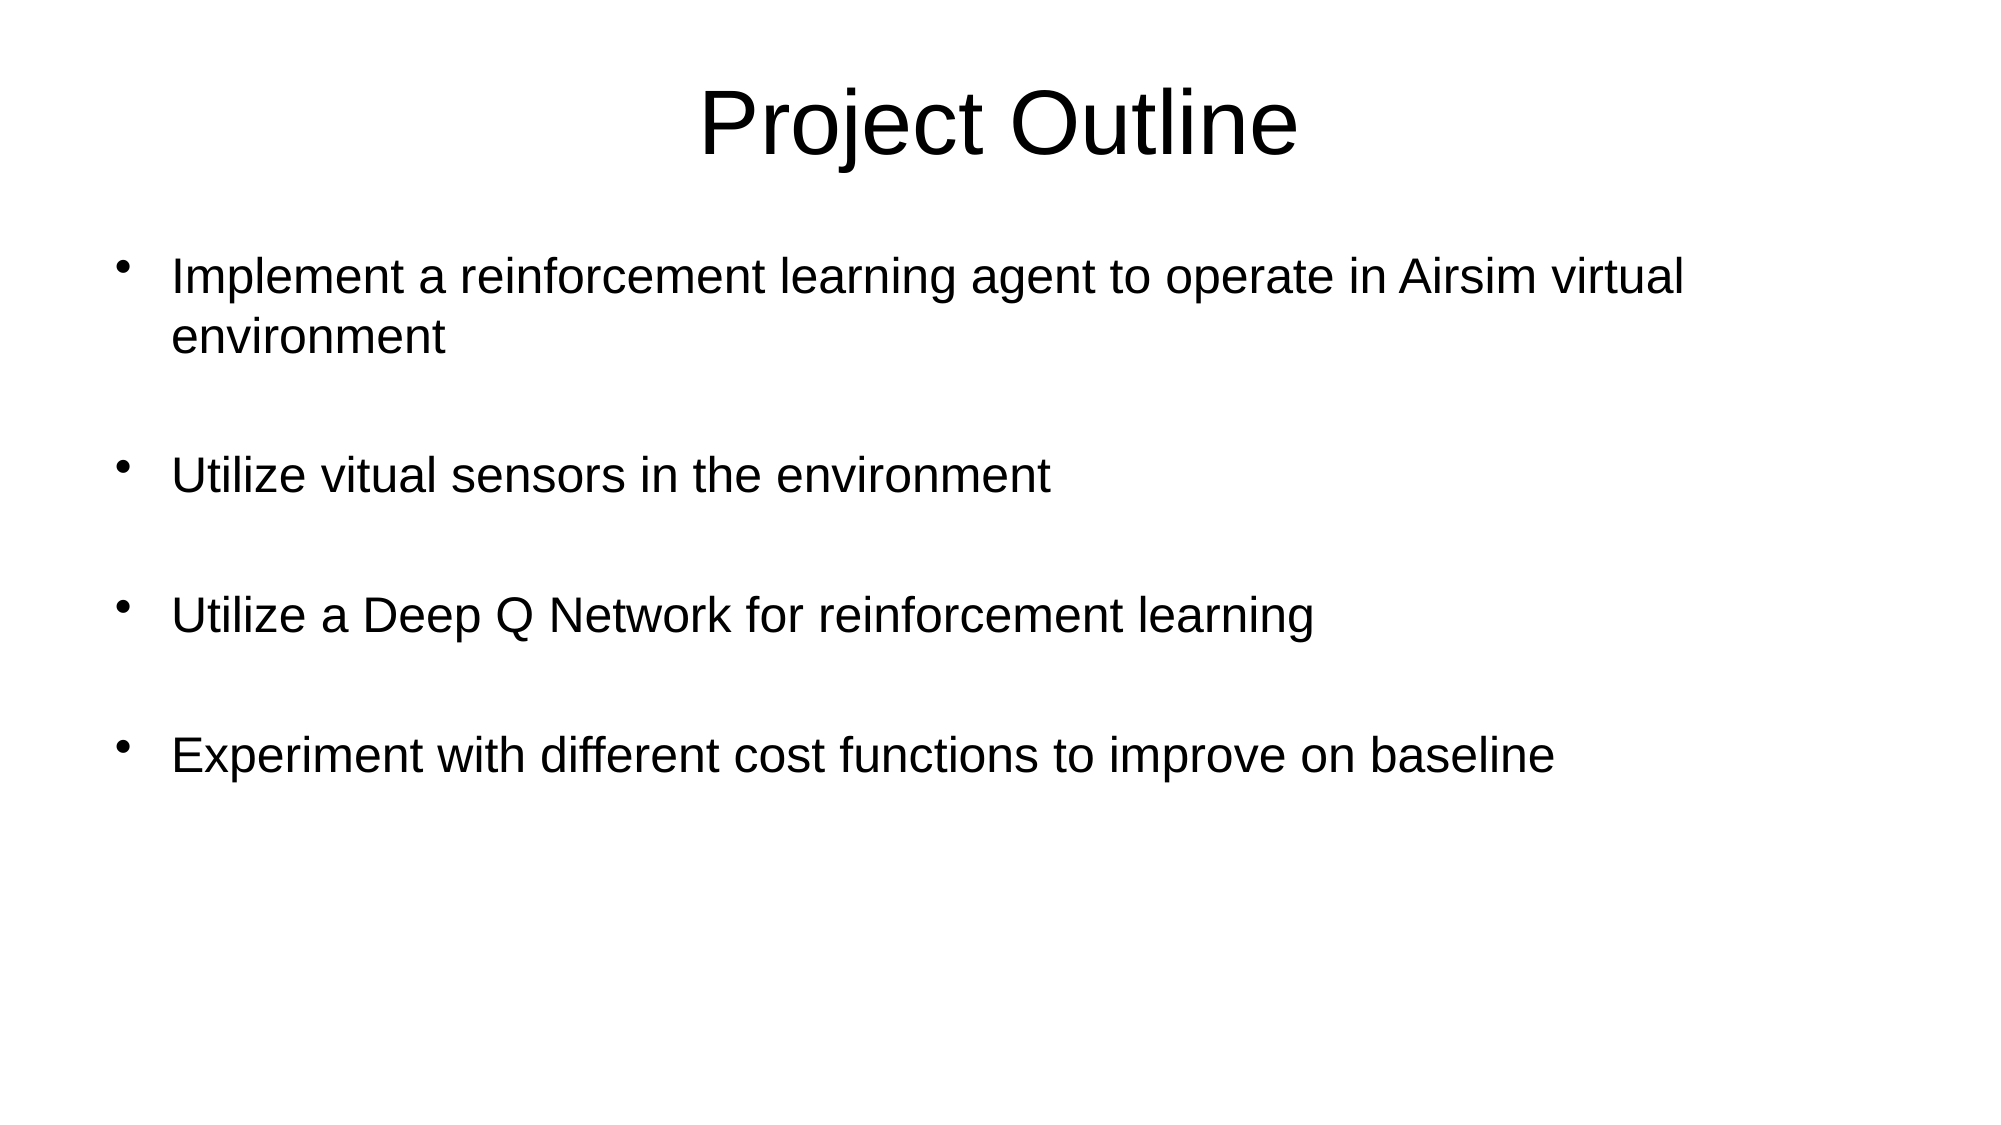

# Project Outline
Implement a reinforcement learning agent to operate in Airsim virtual environment

Utilize vitual sensors in the environment

Utilize a Deep Q Network for reinforcement learning

Experiment with different cost functions to improve on baseline